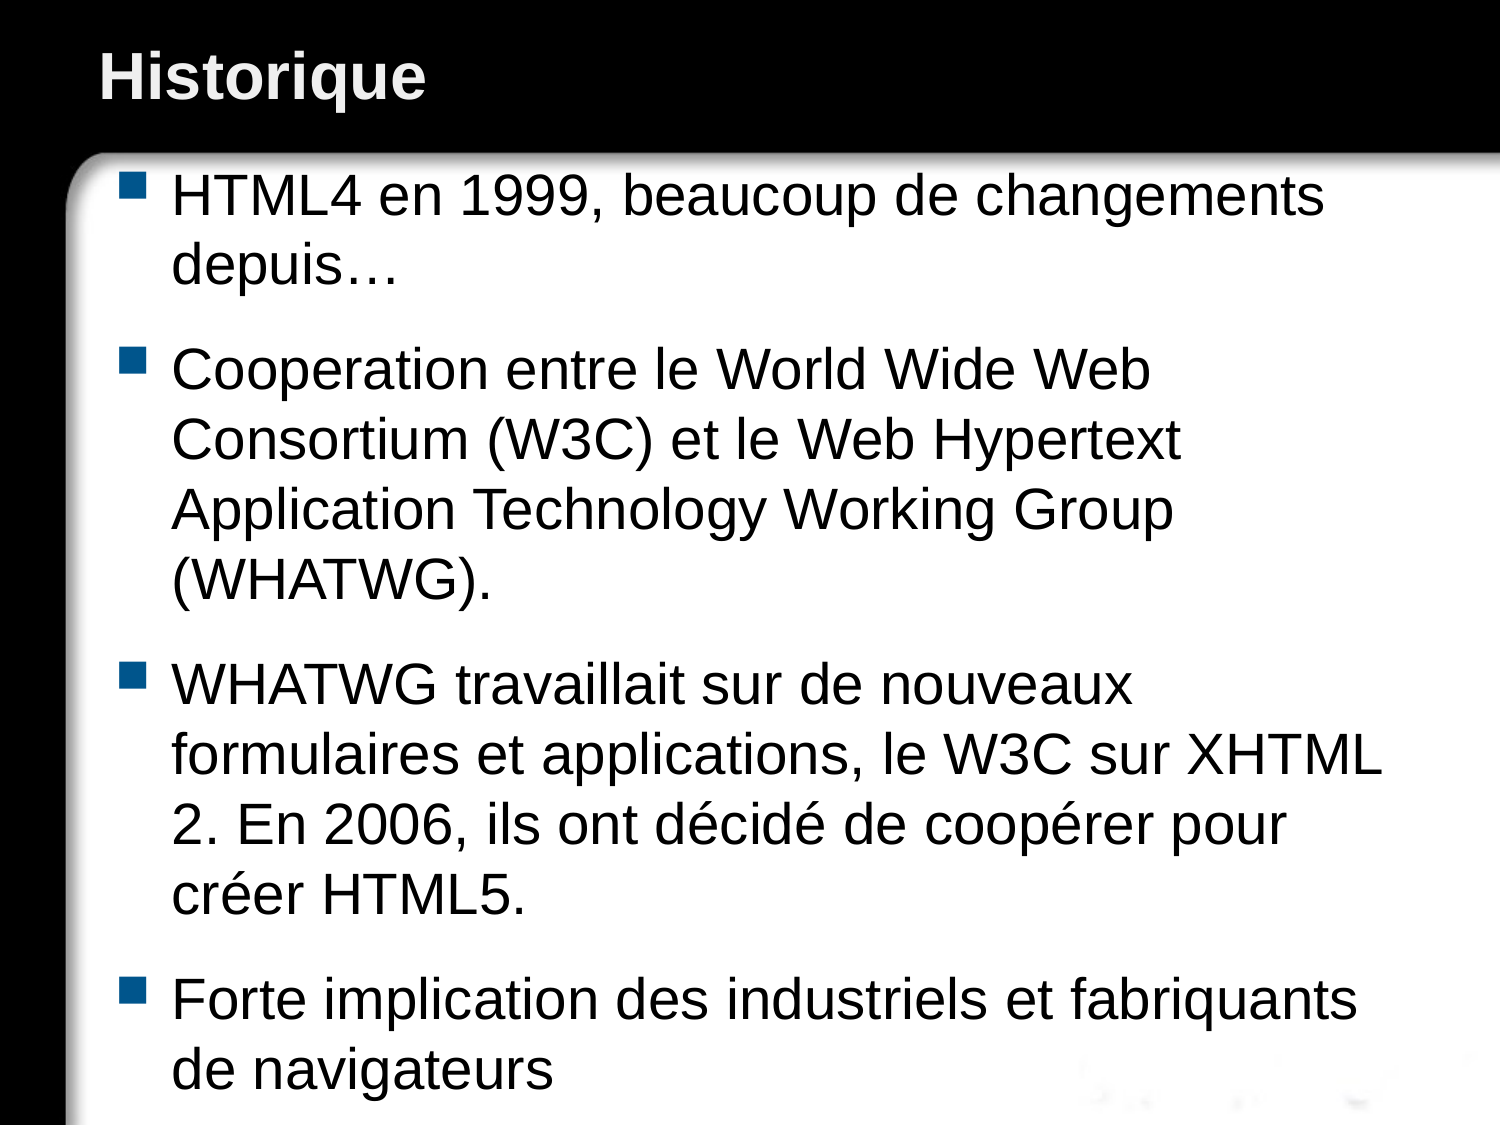

# Historique
HTML4 en 1999, beaucoup de changements depuis…
Cooperation entre le World Wide Web Consortium (W3C) et le Web Hypertext Application Technology Working Group (WHATWG).
WHATWG travaillait sur de nouveaux formulaires et applications, le W3C sur XHTML 2. En 2006, ils ont décidé de coopérer pour créer HTML5.
Forte implication des industriels et fabriquants de navigateurs